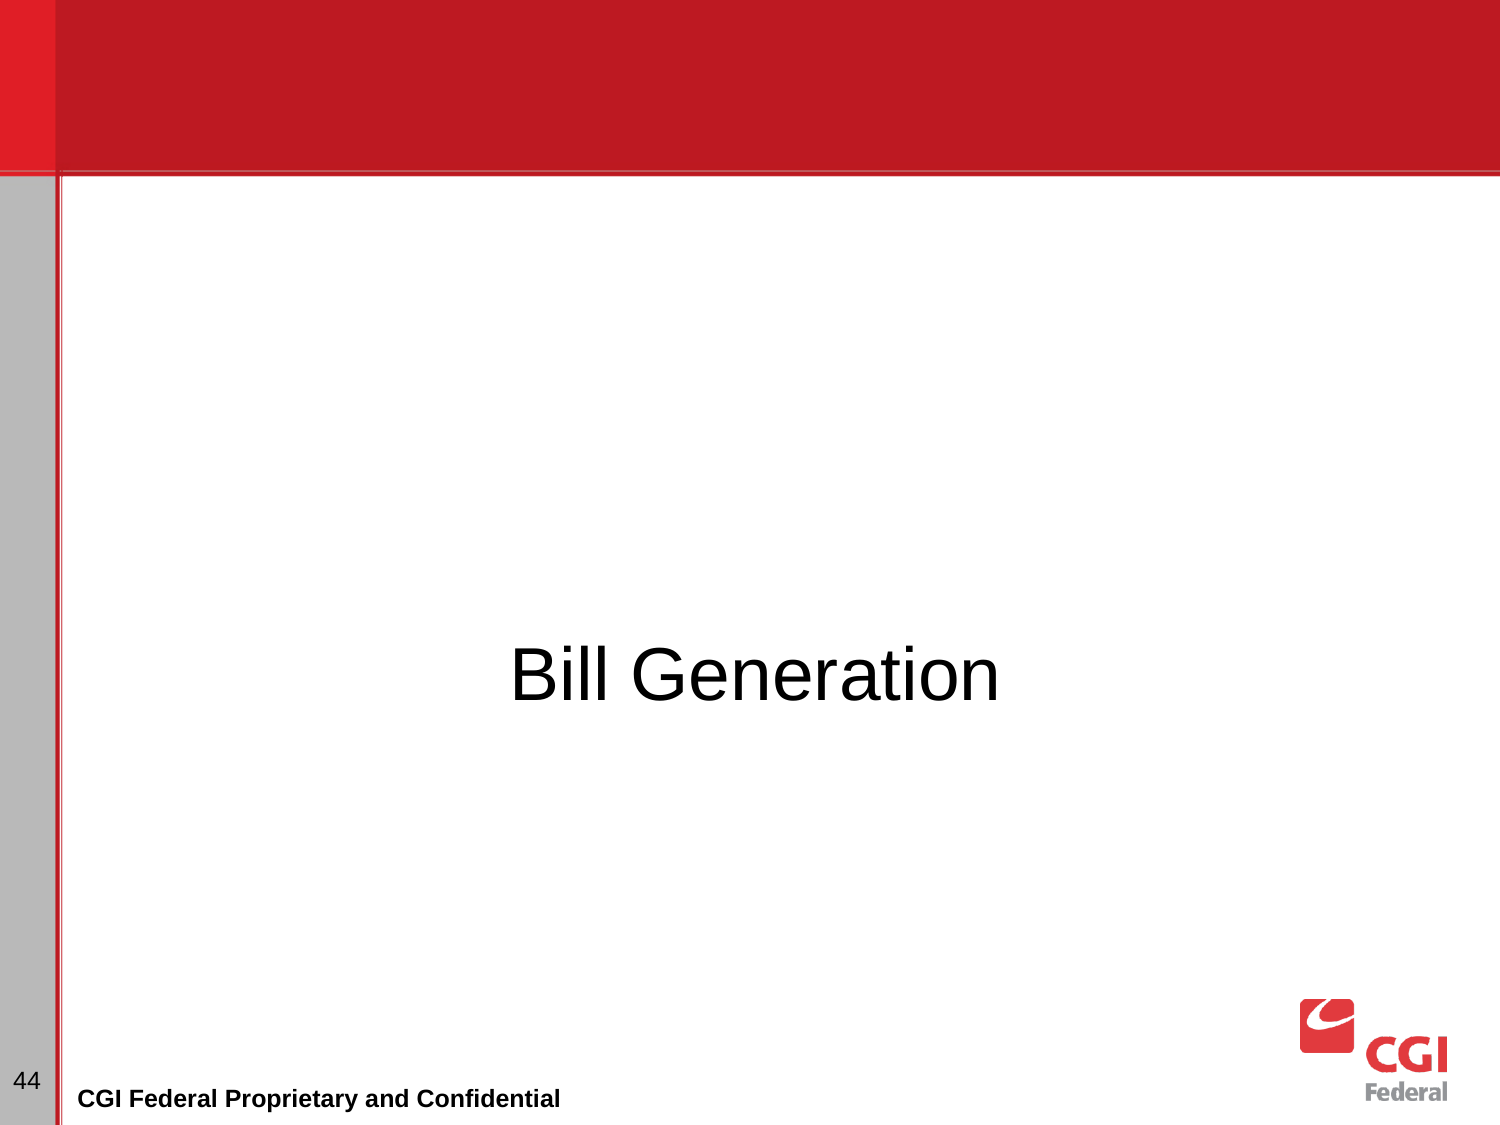

Bill Generation
# Dunning
44
CGI Federal Proprietary and Confidential